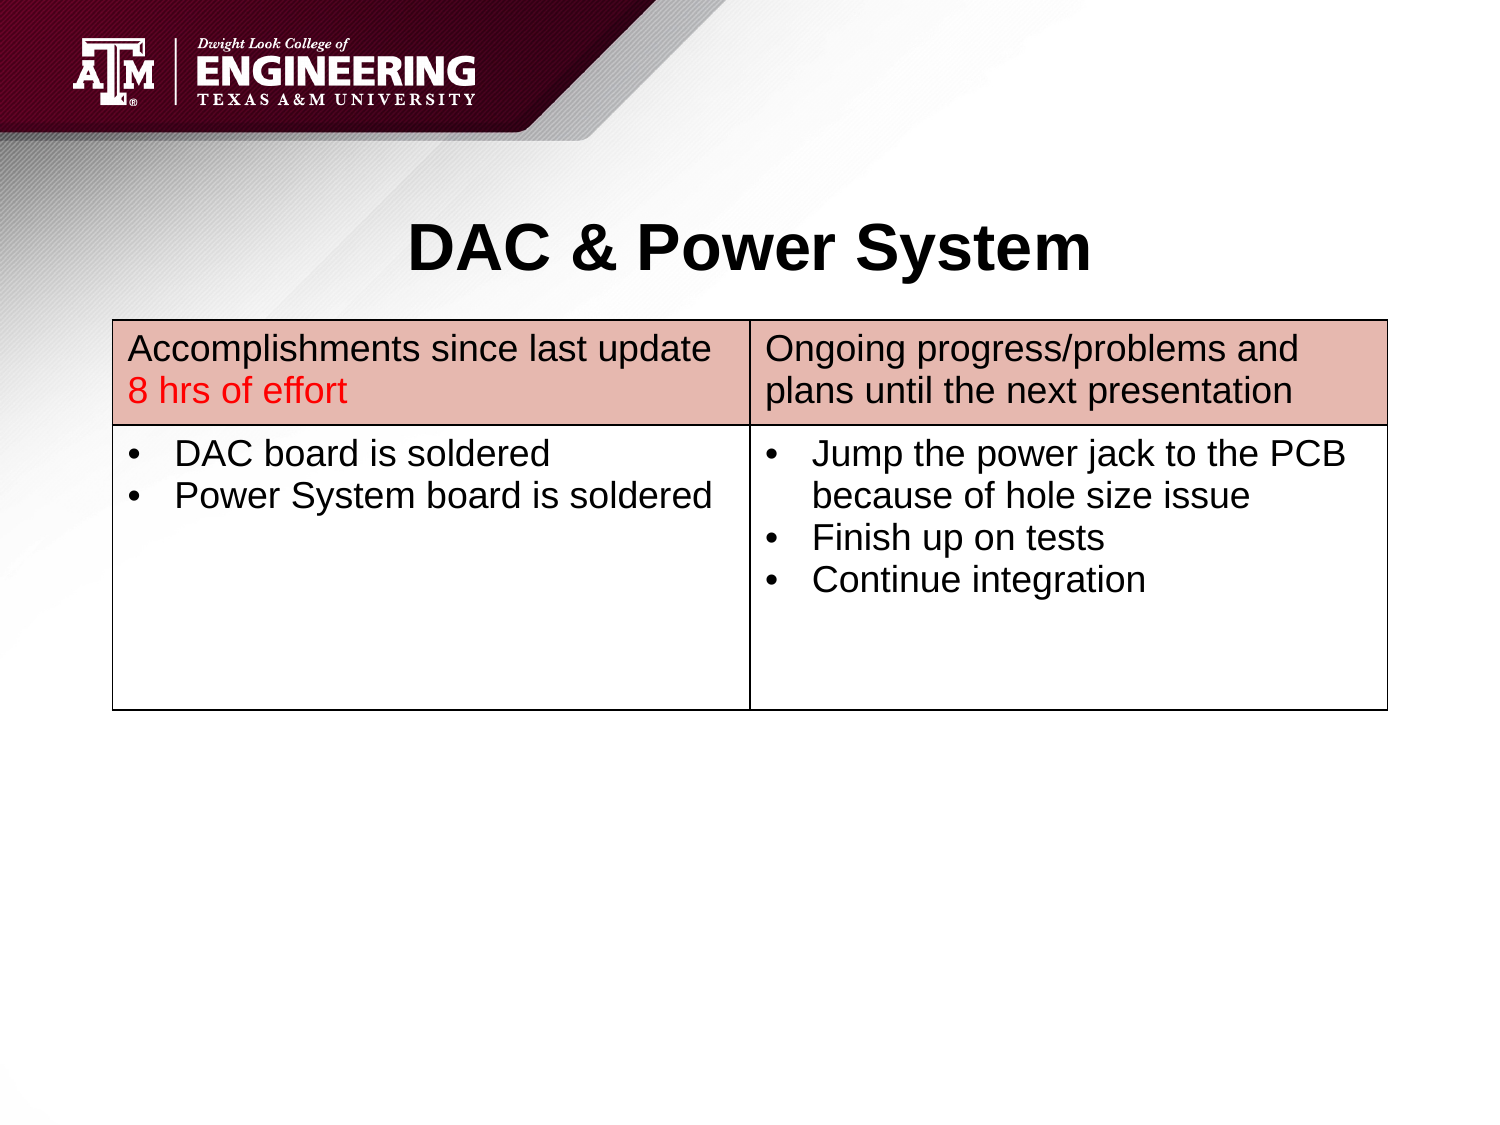

# DAC & Power System
| Accomplishments since last update 8 hrs of effort | Ongoing progress/problems and plans until the next presentation |
| --- | --- |
| DAC board is soldered Power System board is soldered | Jump the power jack to the PCB because of hole size issue Finish up on tests  Continue integration |